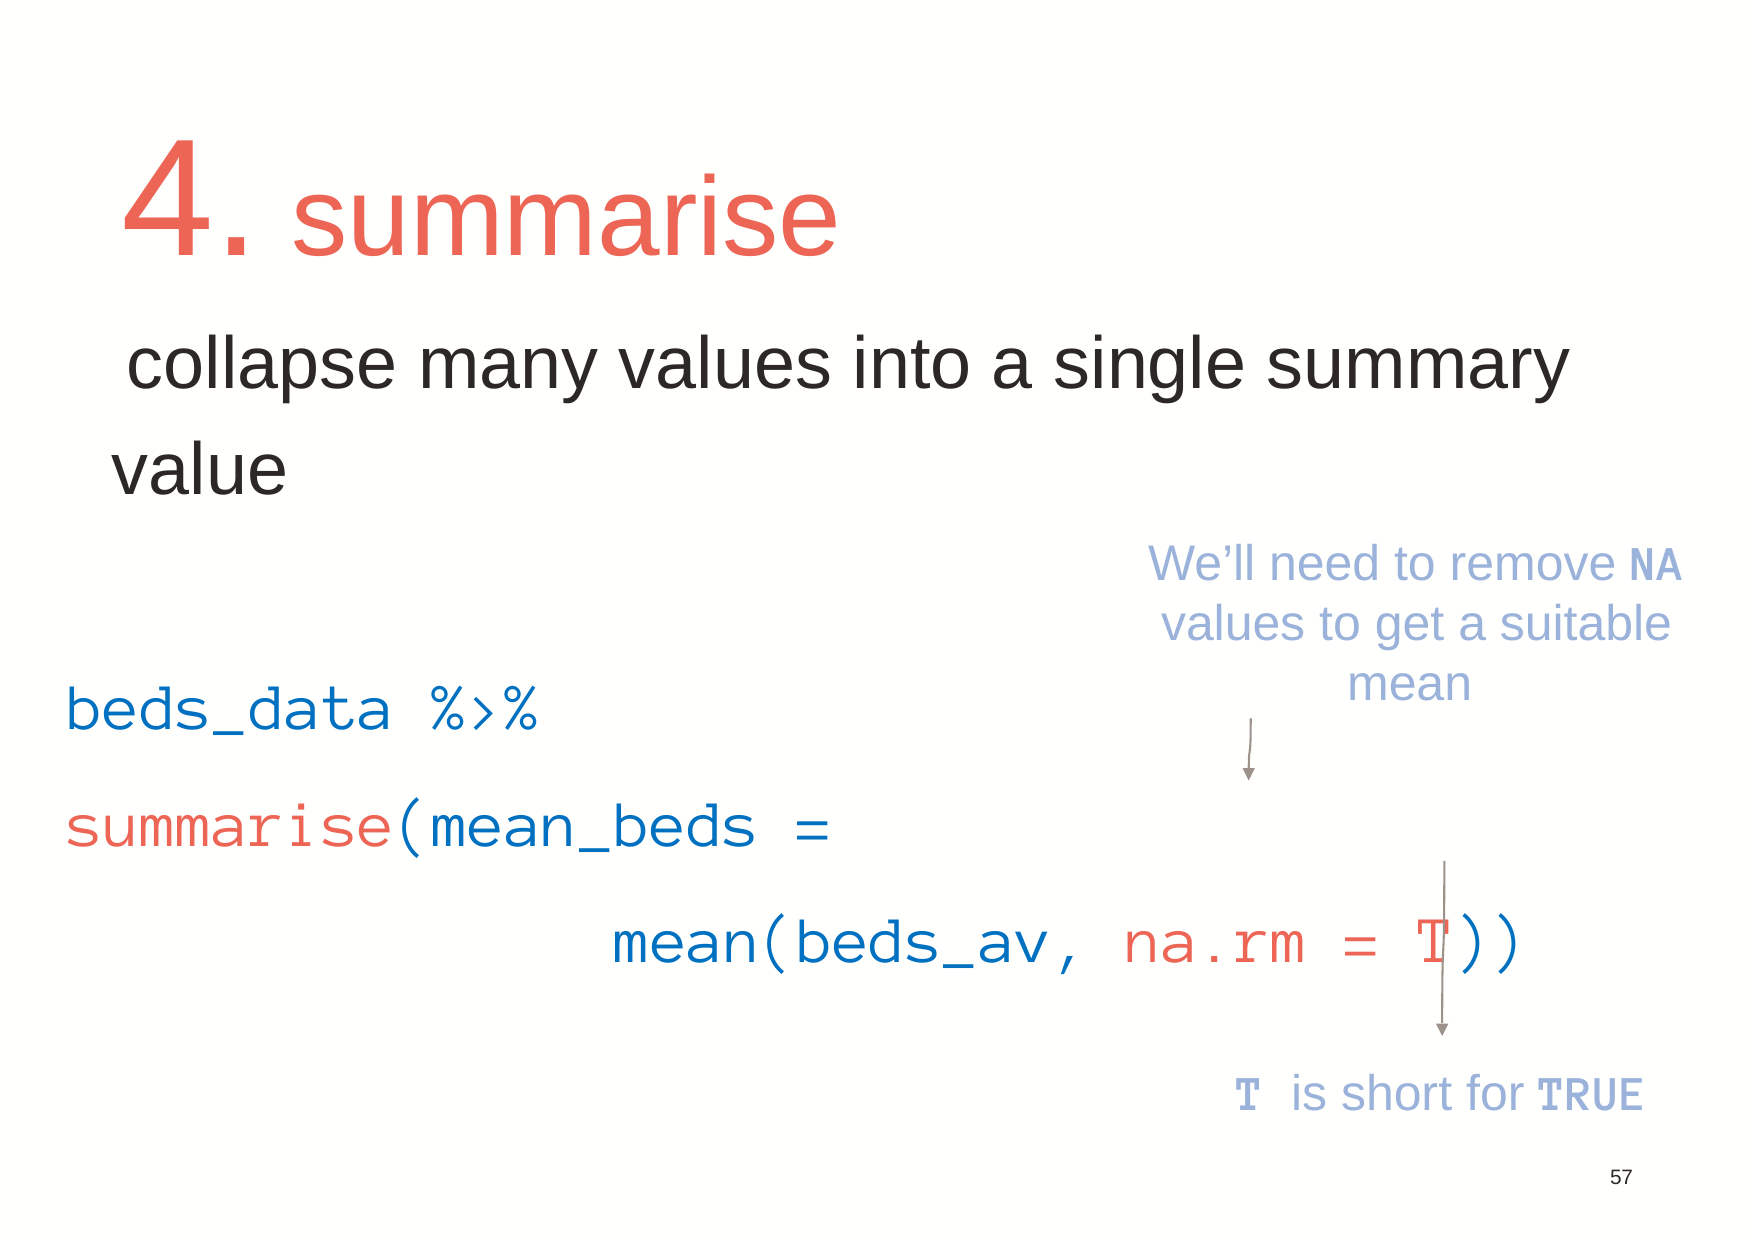

# 4. summarise
collapse many values into a single summary value

beds_data %>%
summarise(mean_beds =
               mean(beds_av, na.rm = T))

We’ll need to remove NA values to get a suitable mean
T is short for TRUE
57